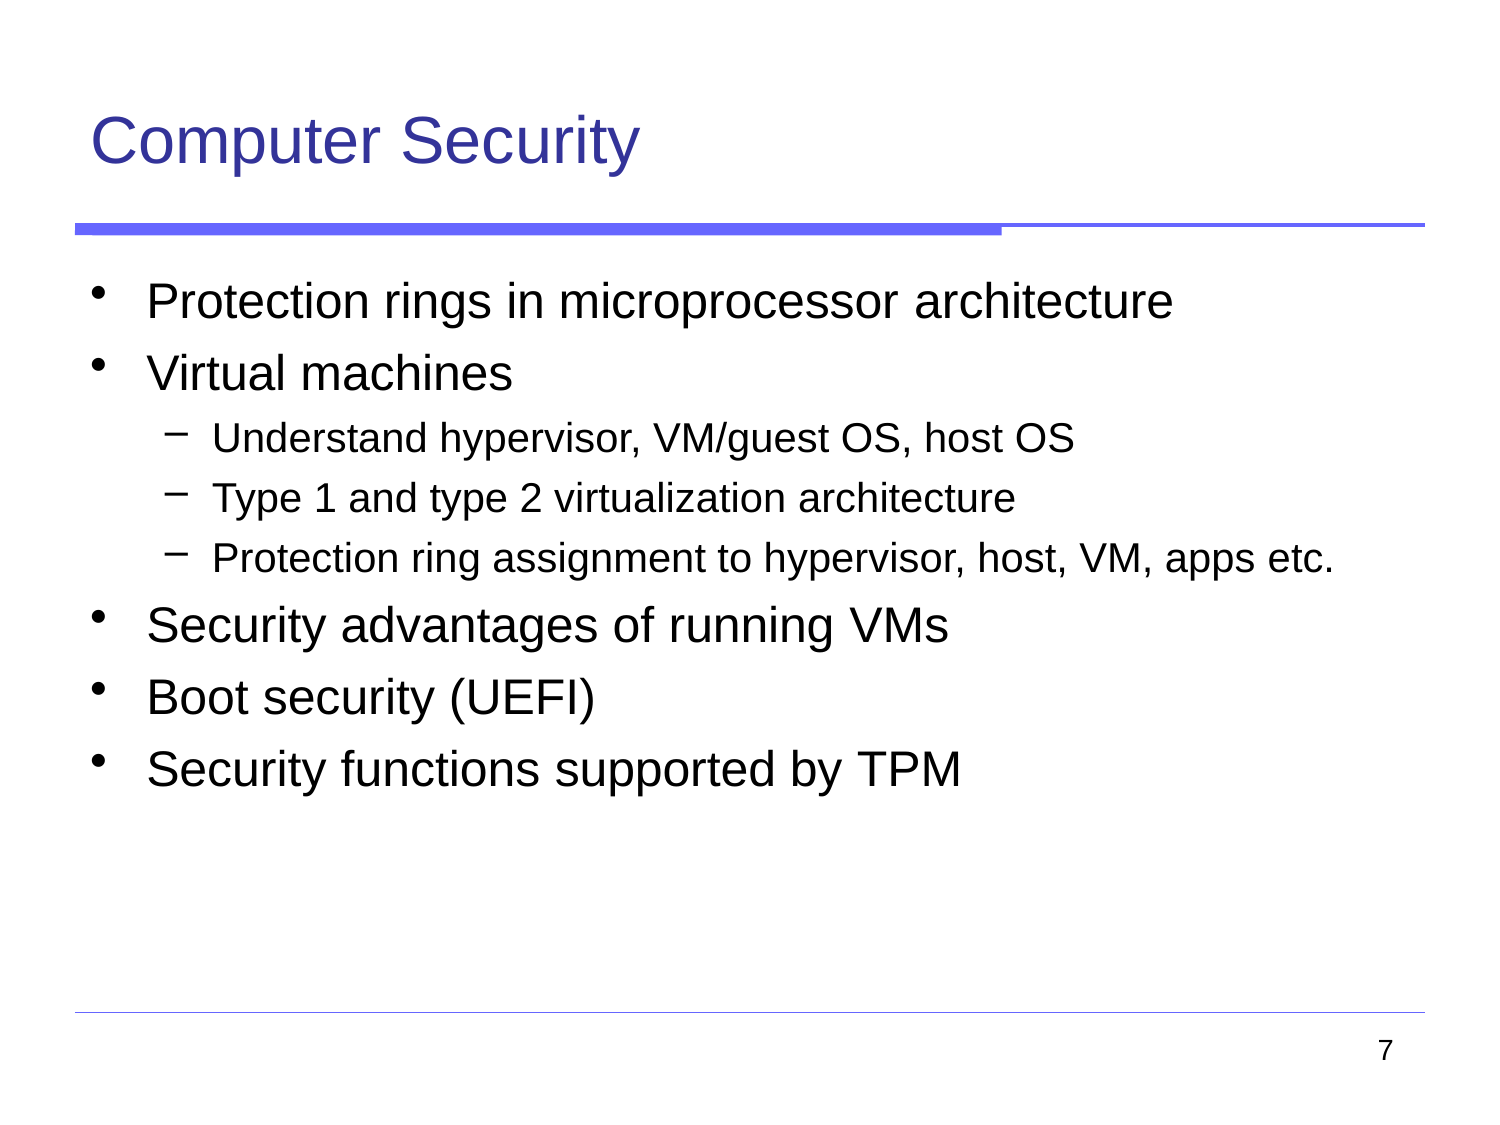

# Computer Security
Protection rings in microprocessor architecture
Virtual machines
Understand hypervisor, VM/guest OS, host OS
Type 1 and type 2 virtualization architecture
Protection ring assignment to hypervisor, host, VM, apps etc.
Security advantages of running VMs
Boot security (UEFI)
Security functions supported by TPM

7